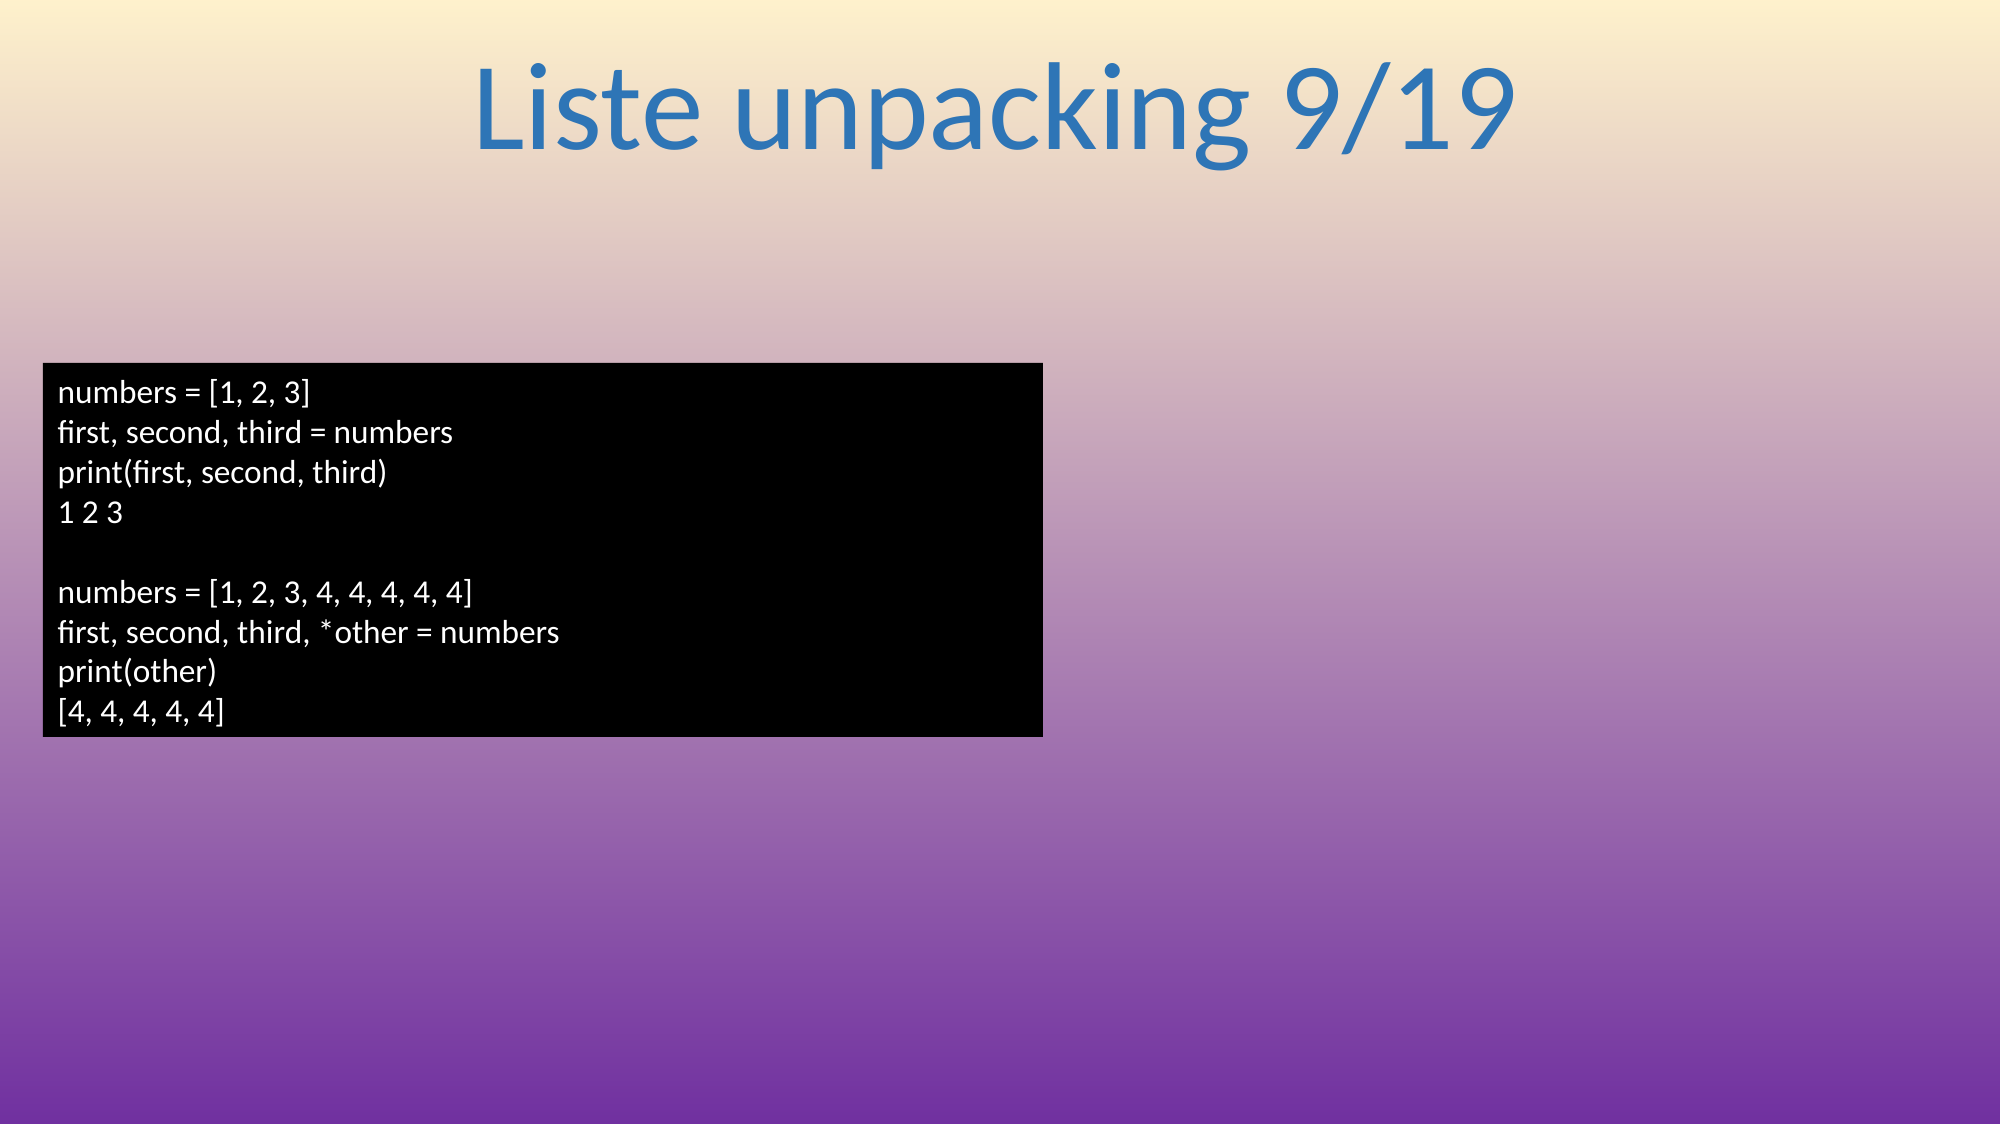

# Liste unpacking 9/19

numbers = [1, 2, 3]
first, second, third = numbers
print(first, second, third)
1 2 3

numbers = [1, 2, 3, 4, 4, 4, 4, 4]
first, second, third, *other = numbers
print(other)
[4, 4, 4, 4, 4]